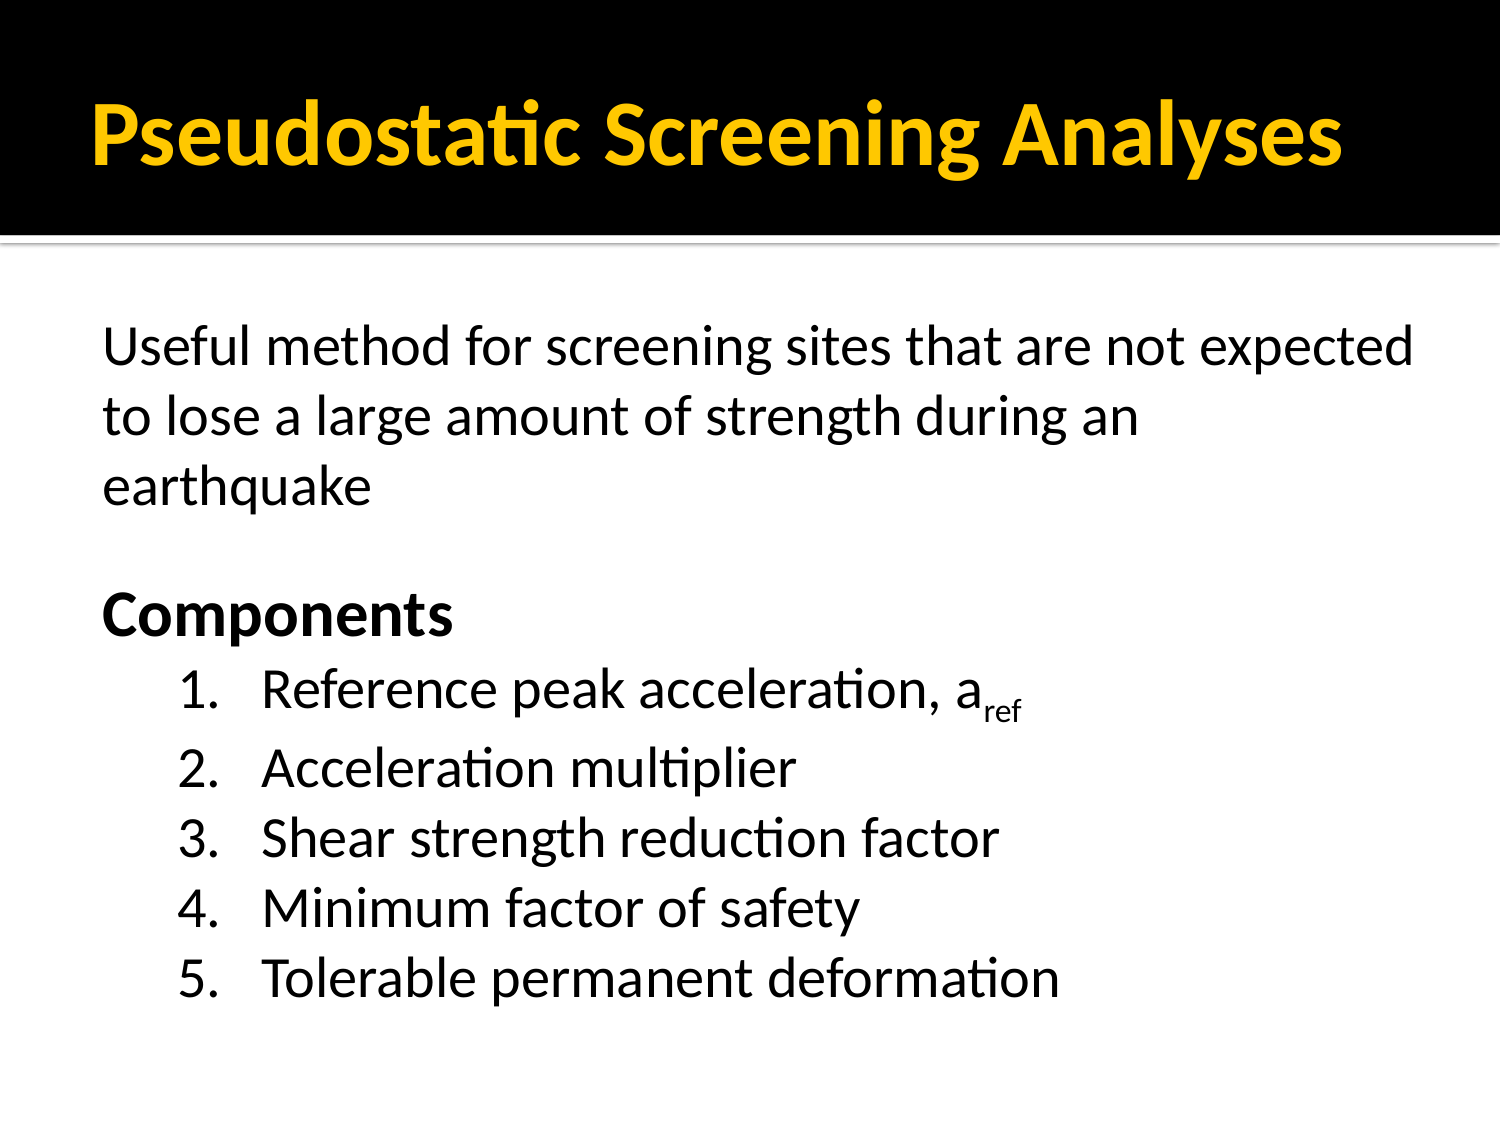

# Pseudostatic Screening Analyses
Useful method for screening sites that are not expected to lose a large amount of strength during an earthquake
Components
Reference peak acceleration, aref
Acceleration multiplier
Shear strength reduction factor
Minimum factor of safety
Tolerable permanent deformation